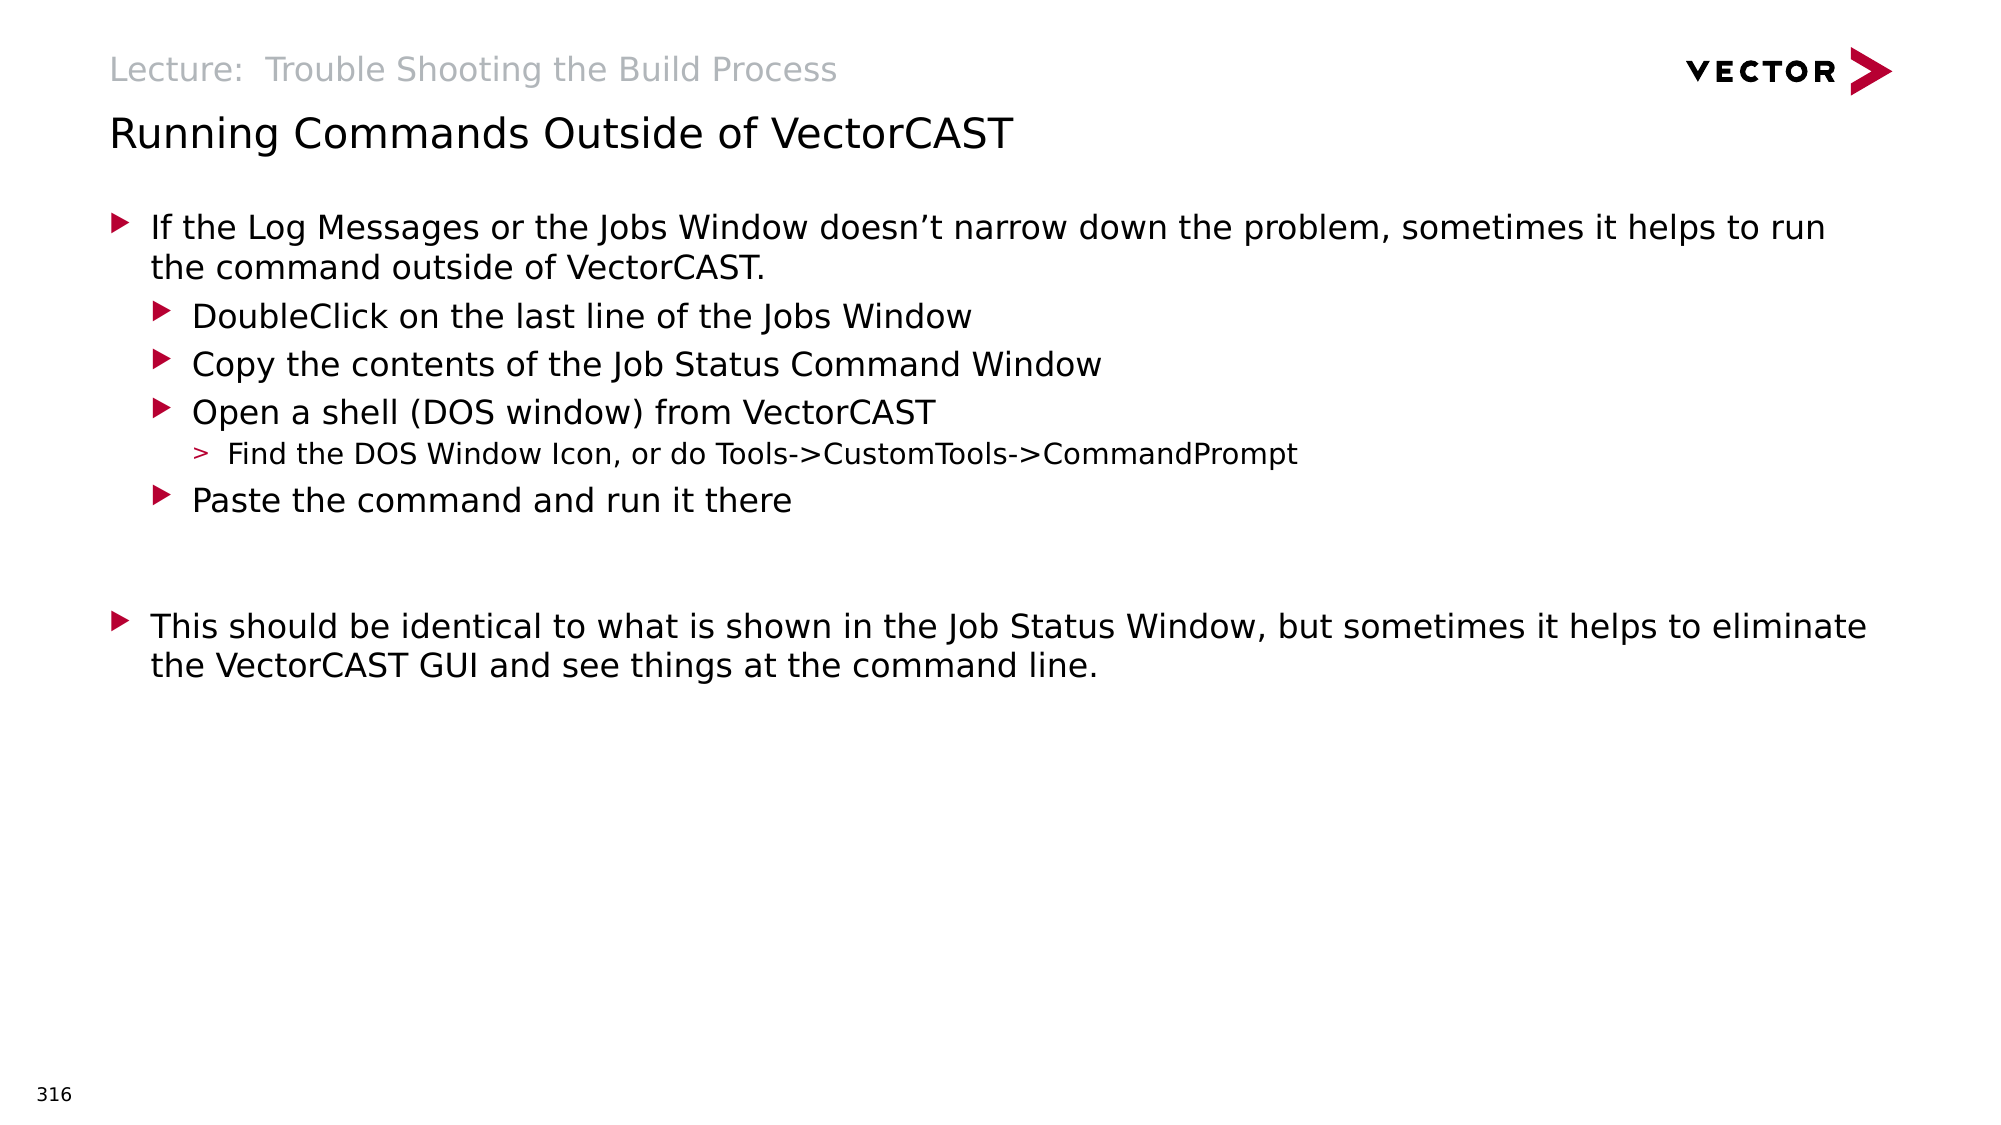

# Lecture:  Trouble Shooting the Build Process
Running Commands Outside of VectorCAST
If the Log Messages or the Jobs Window doesn’t narrow down the problem, sometimes it helps to run the command outside of VectorCAST.
DoubleClick on the last line of the Jobs Window
Copy the contents of the Job Status Command Window
Open a shell (DOS window) from VectorCAST
Find the DOS Window Icon, or do Tools->CustomTools->CommandPrompt
Paste the command and run it there

This should be identical to what is shown in the Job Status Window, but sometimes it helps to eliminate the VectorCAST GUI and see things at the command line.